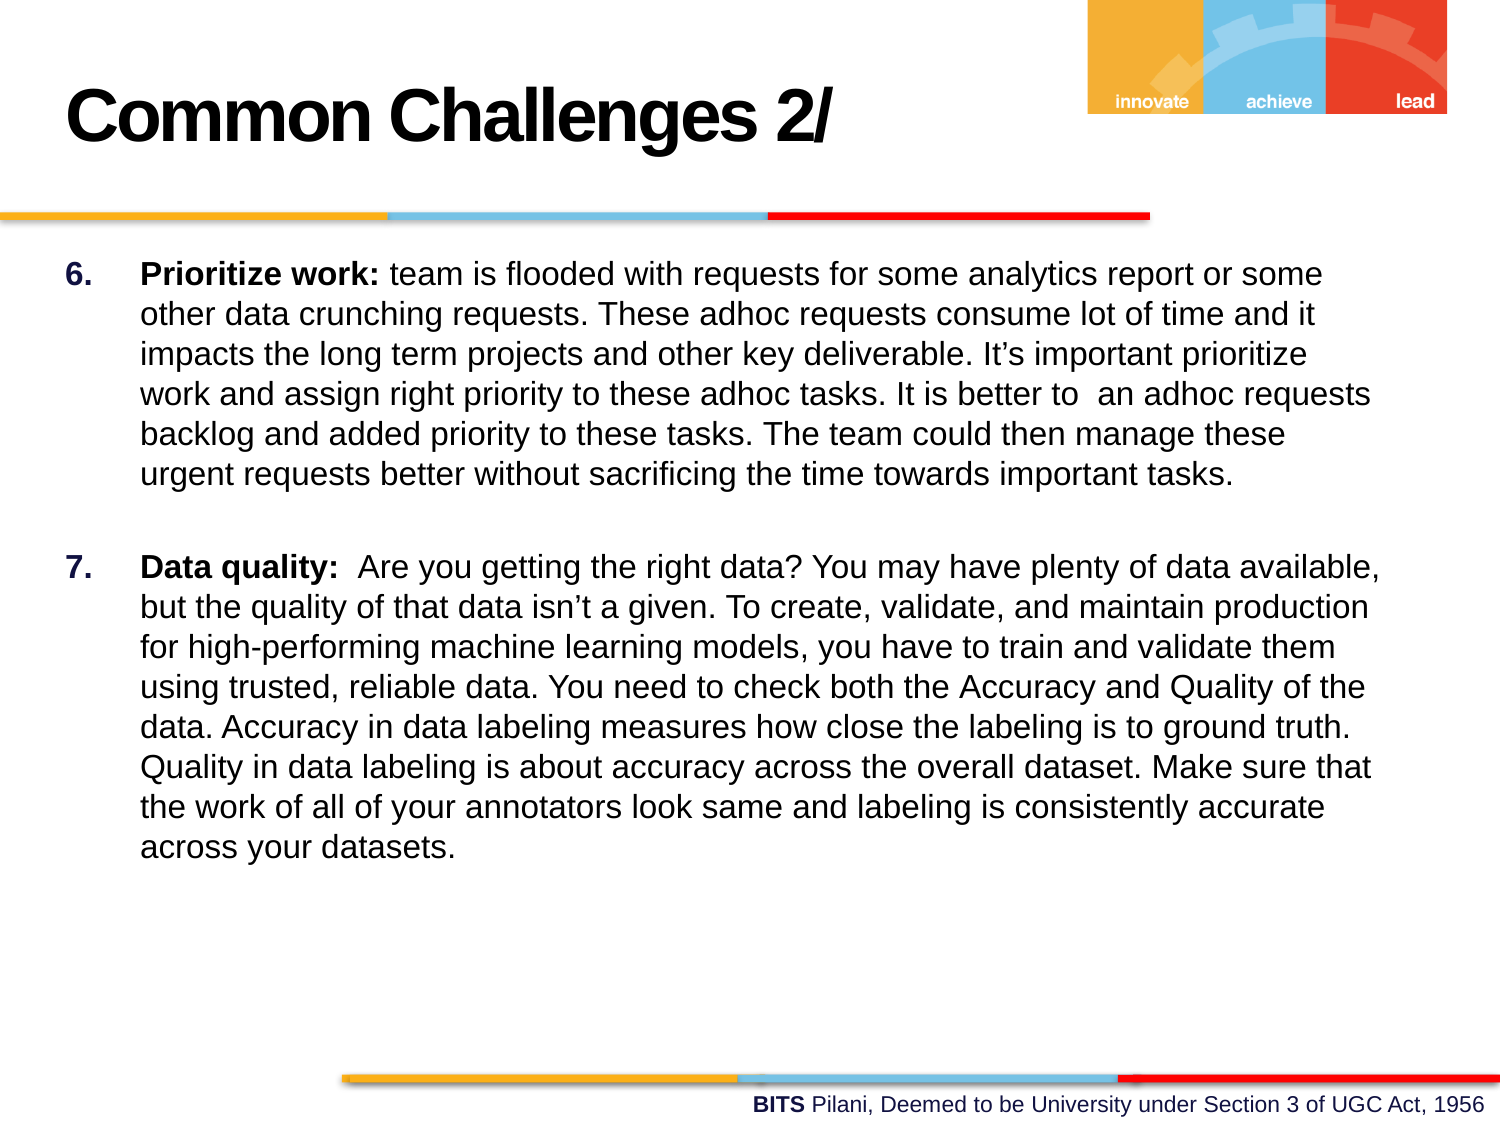

Common Challenges 2/
Prioritize work: team is flooded with requests for some analytics report or some other data crunching requests. These adhoc requests consume lot of time and it impacts the long term projects and other key deliverable. It’s important prioritize work and assign right priority to these adhoc tasks. It is better to  an adhoc requests backlog and added priority to these tasks. The team could then manage these urgent requests better without sacrificing the time towards important tasks.

Data quality:  Are you getting the right data? You may have plenty of data available, but the quality of that data isn’t a given. To create, validate, and maintain production for high-performing machine learning models, you have to train and validate them using trusted, reliable data. You need to check both the Accuracy and Quality of the data. Accuracy in data labeling measures how close the labeling is to ground truth. Quality in data labeling is about accuracy across the overall dataset. Make sure that the work of all of your annotators look same and labeling is consistently accurate across your datasets.